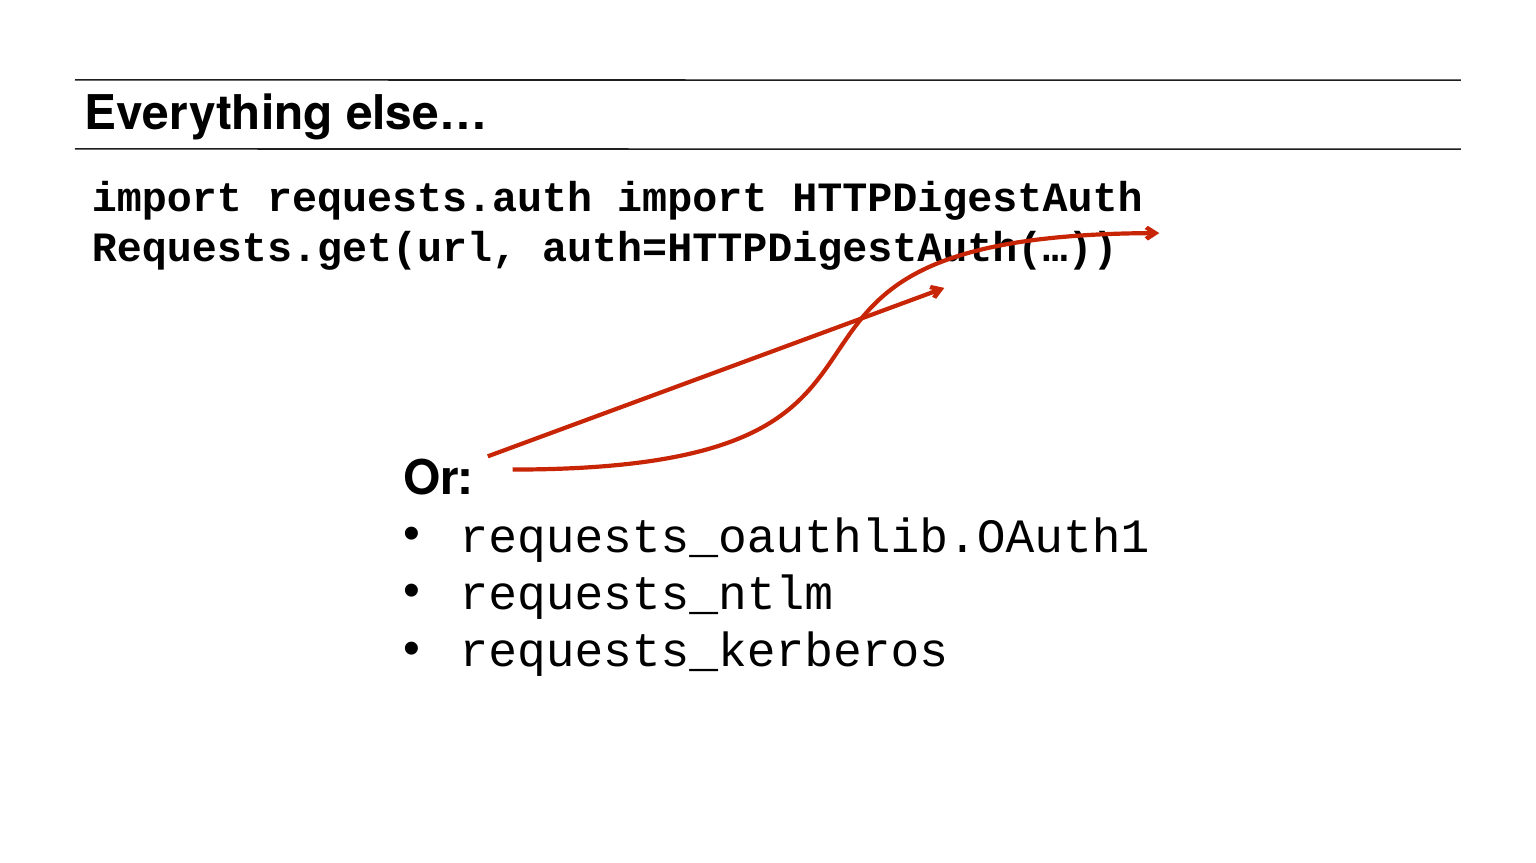

# Everything else…
import requests.auth import HTTPDigestAuth
Requests.get(url, auth=HTTPDigestAuth(…))

Or:
requests_oauthlib.OAuth1
requests_ntlm
requests_kerberos